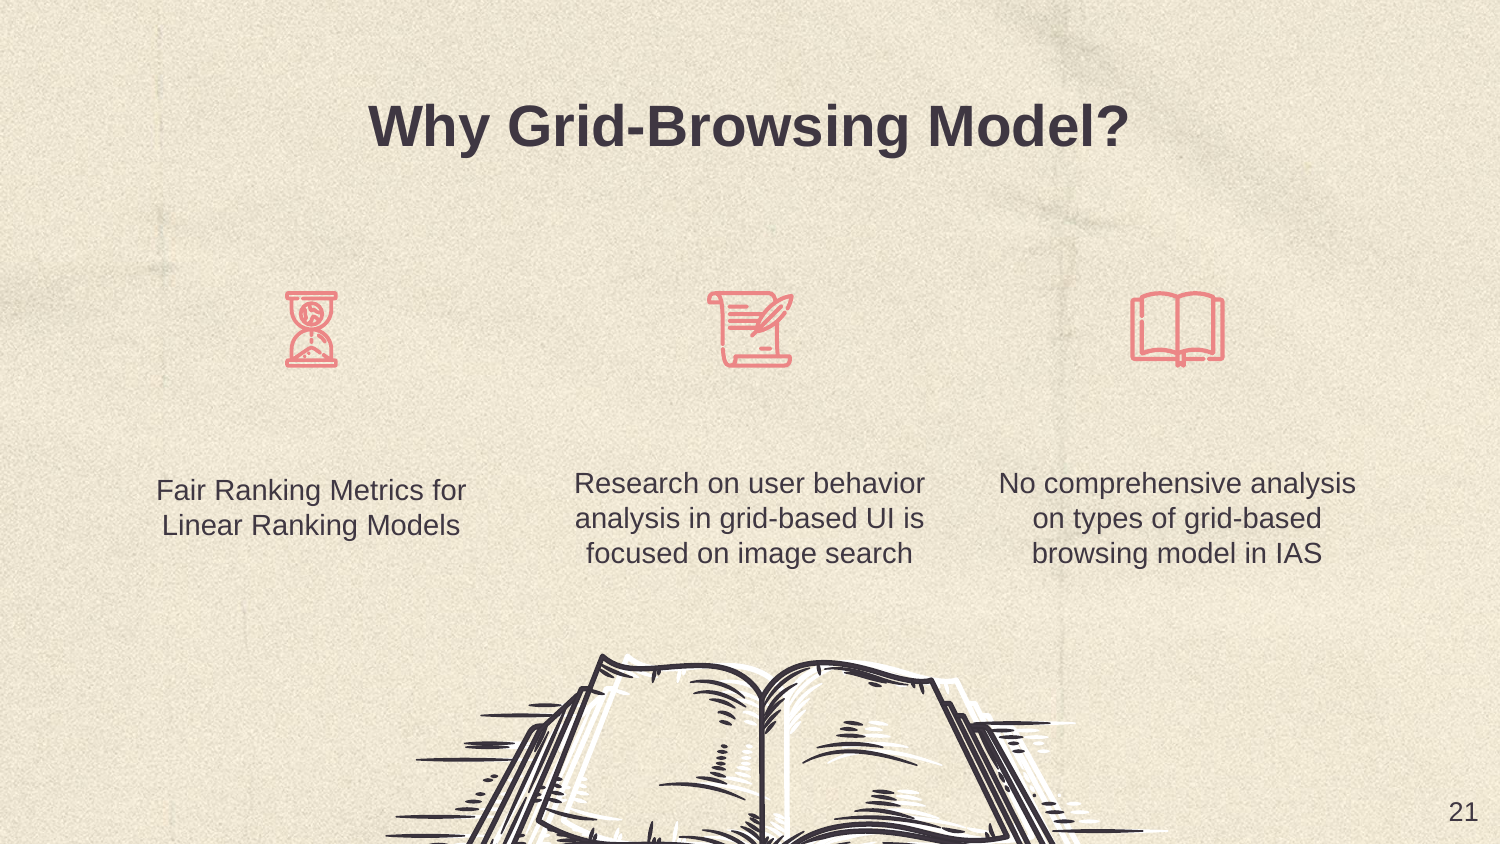

# Why Grid-Browsing Model?

Research on user behavior analysis in grid-based UI is focused on image search
No comprehensive analysis on types of grid-based browsing model in IAS
Fair Ranking Metrics for Linear Ranking Models

21